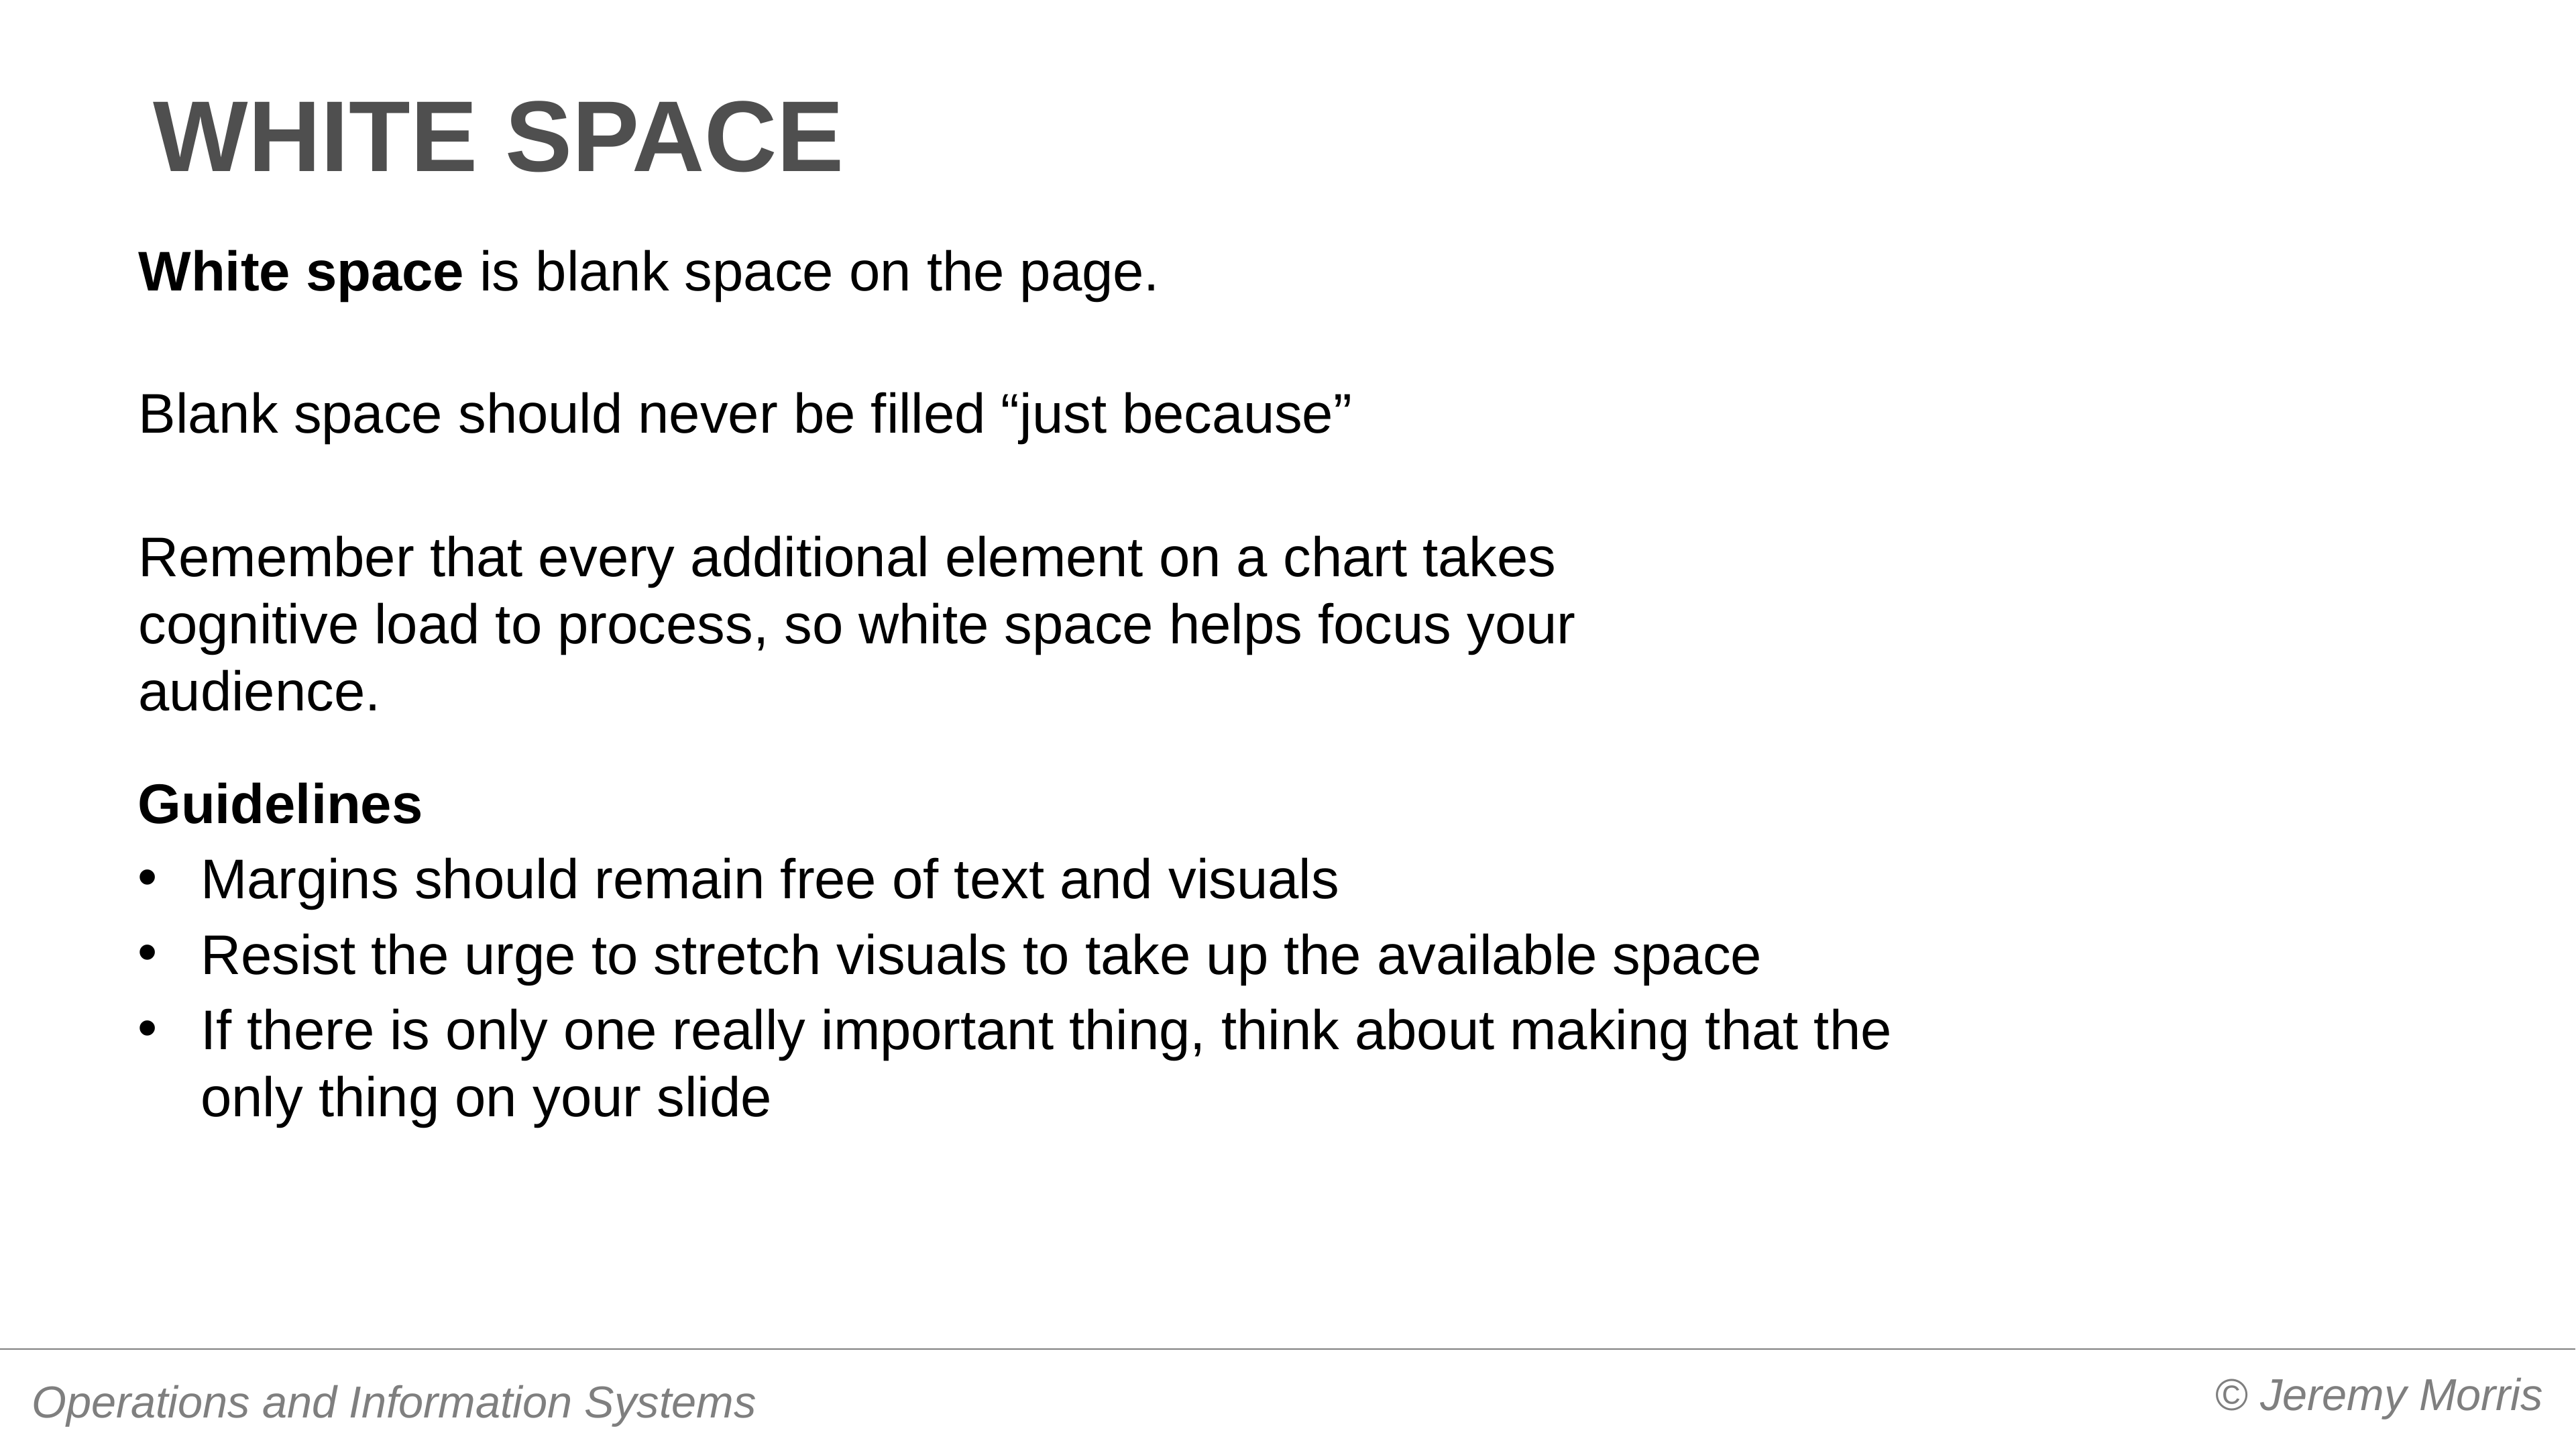

# White space
White space is blank space on the page.
Blank space should never be filled “just because”
Remember that every additional element on a chart takes cognitive load to process, so white space helps focus your audience.
Guidelines
Margins should remain free of text and visuals
Resist the urge to stretch visuals to take up the available space
If there is only one really important thing, think about making that the only thing on your slide